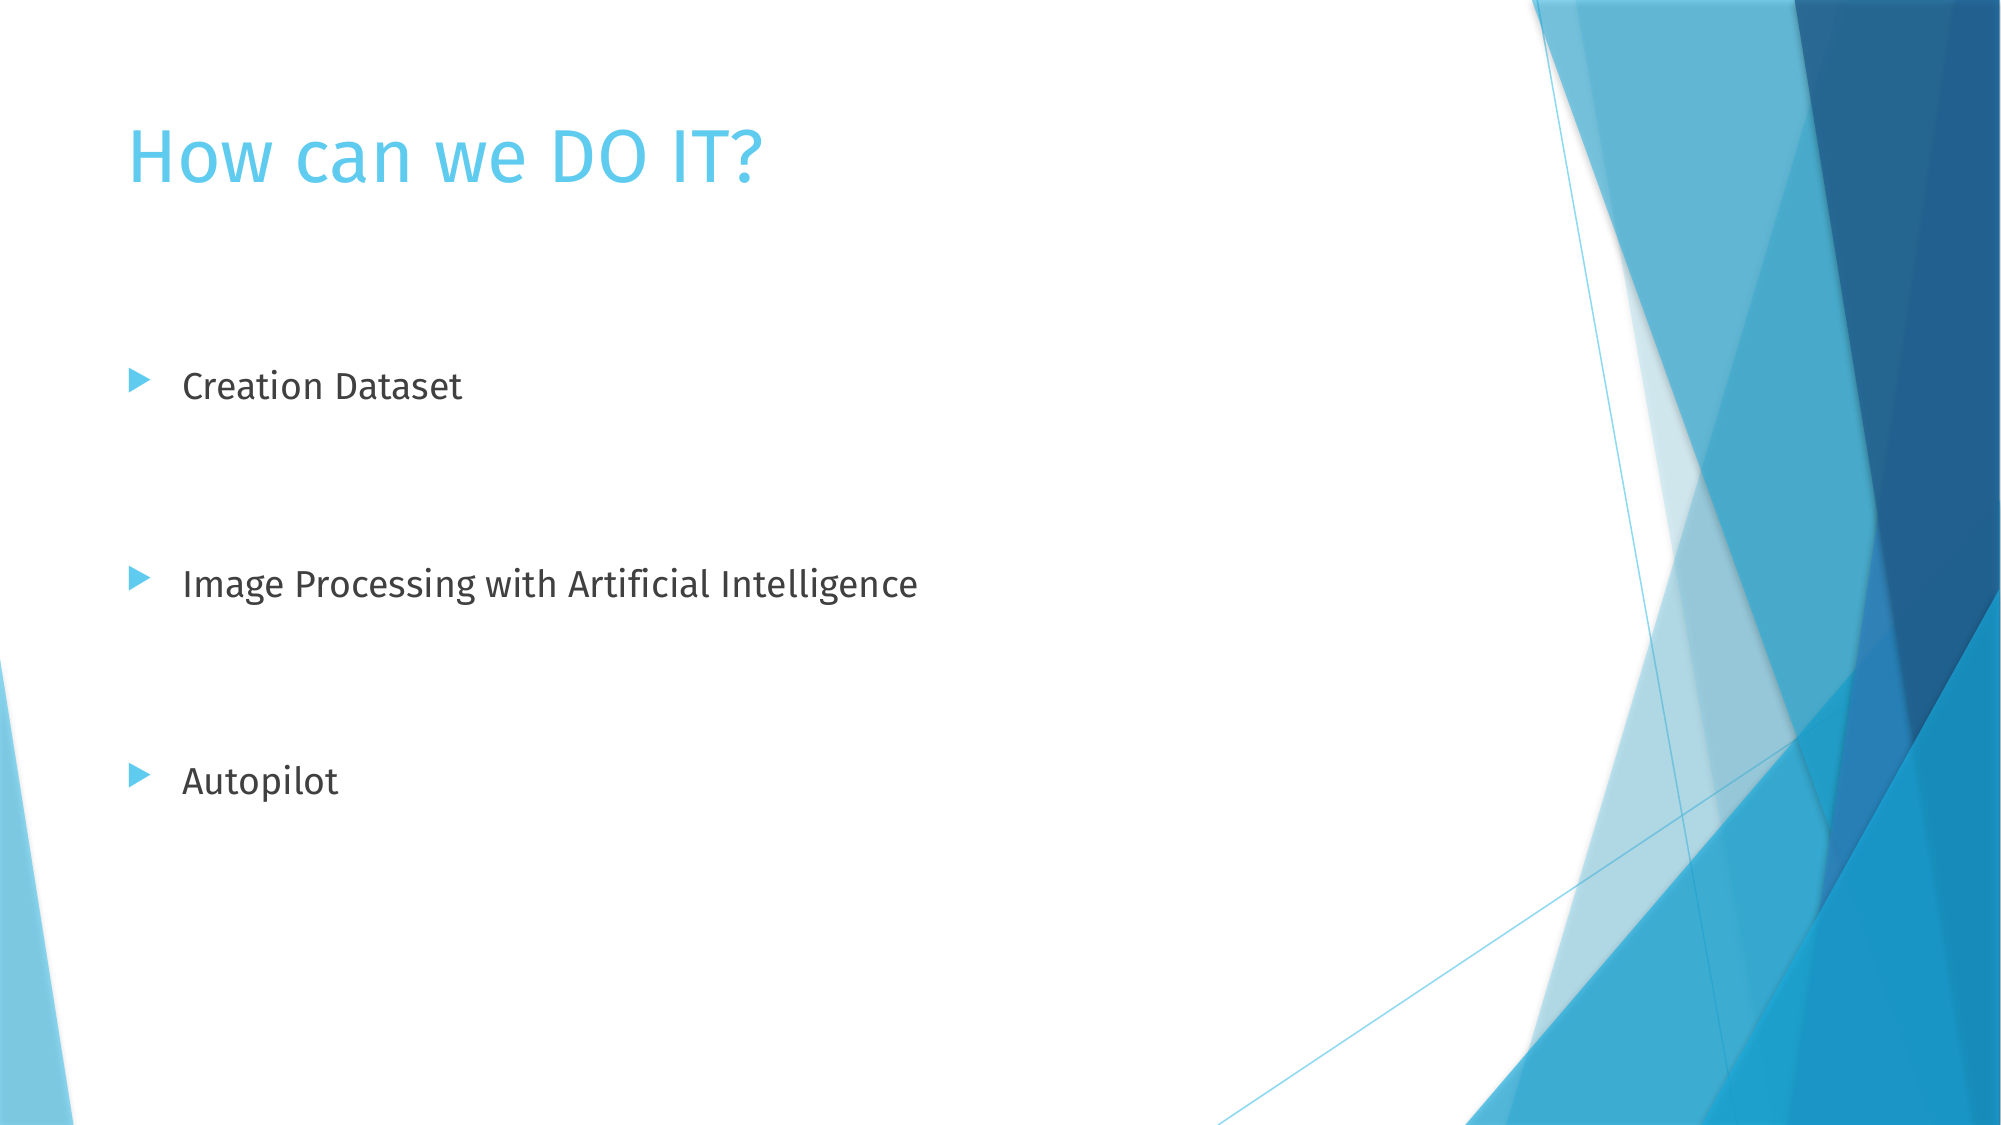

# How can we DO IT?
Creation Dataset

Image Processing with Artificial Intelligence

Autopilot